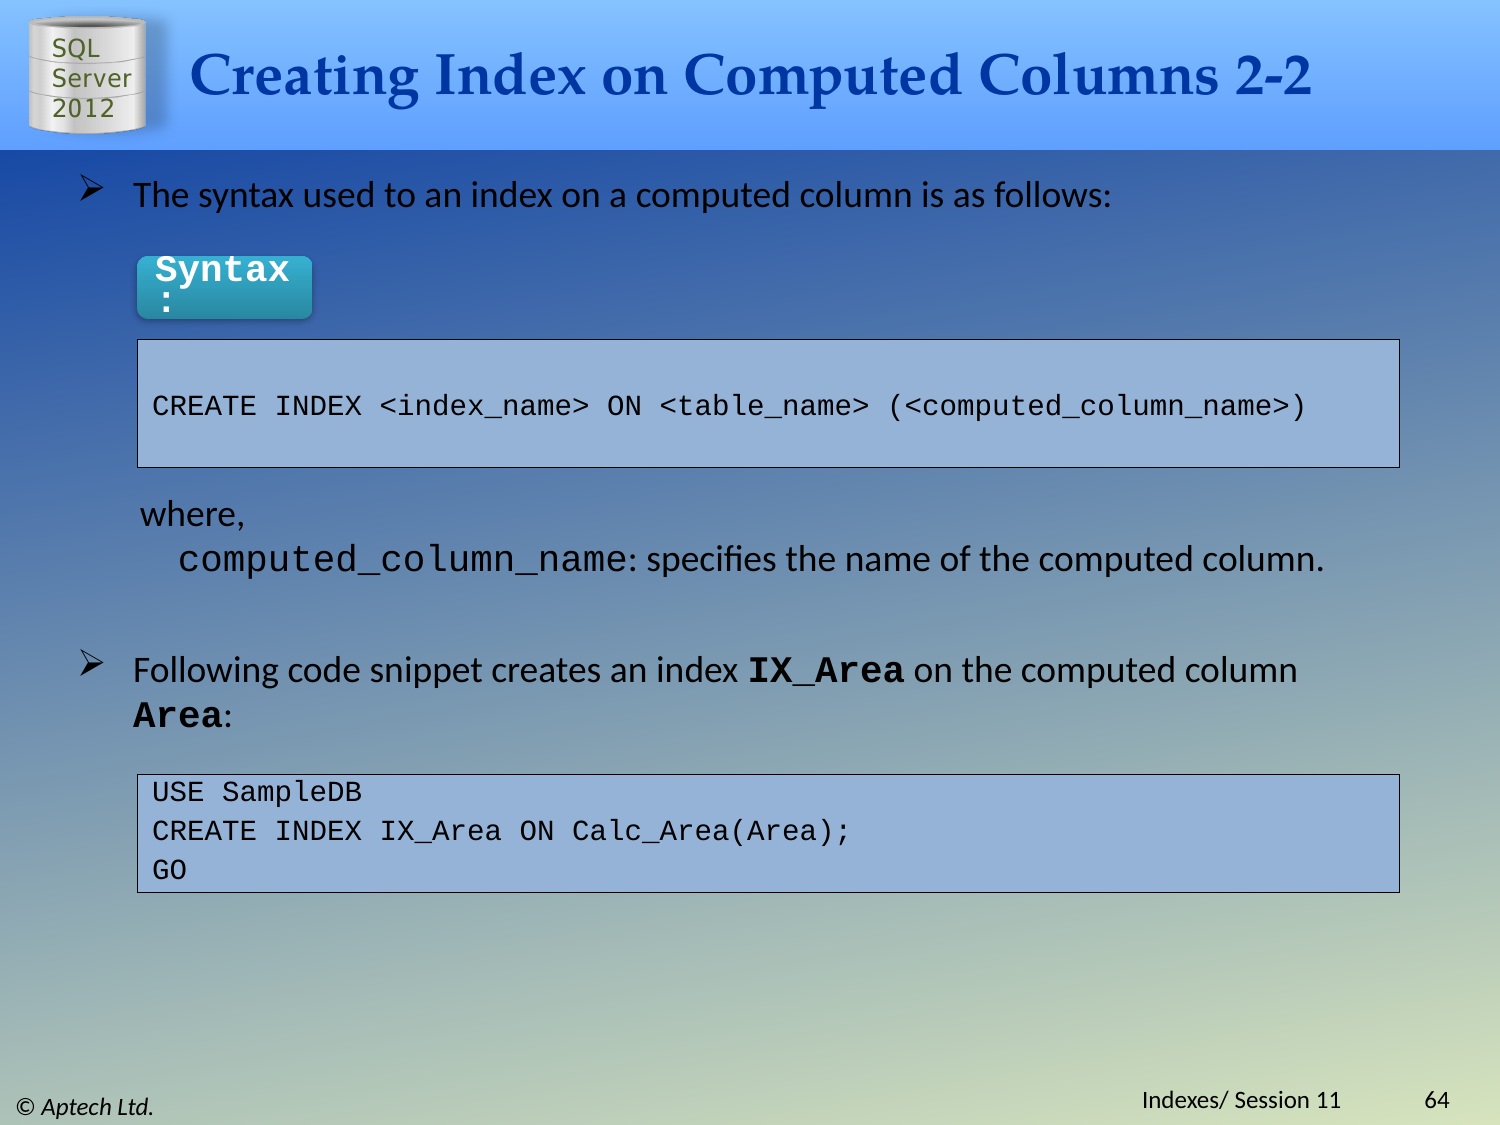

# Creating Index on Computed Columns 2-2
The syntax used to an index on a computed column is as follows:
Syntax:

CREATE INDEX <index_name> ON <table_name> (<computed_column_name>)

where,
computed_column_name: specifies the name of the computed column.
Following code snippet creates an index IX_Area on the computed column Area:
USE SampleDB
CREATE INDEX IX_Area ON Calc_Area(Area);
GO
Indexes/ Session 11
64